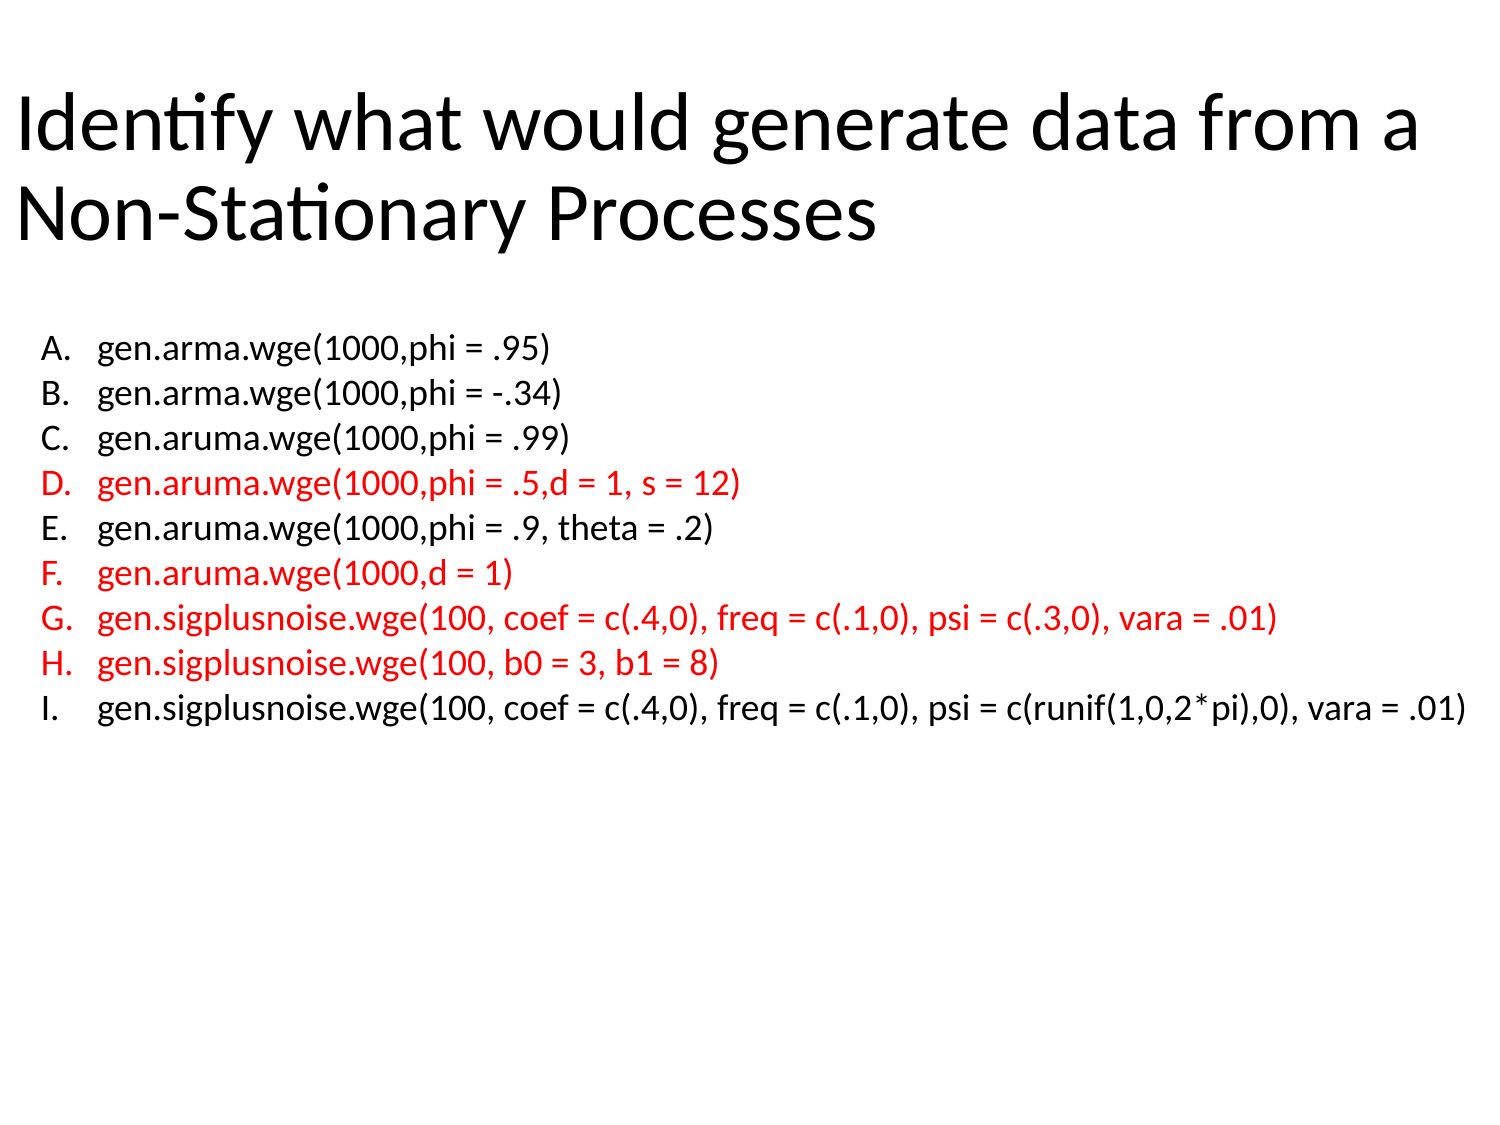

# Identify what would generate data from a Non-Stationary Processes
gen.arma.wge(1000,phi = .95)
gen.arma.wge(1000,phi = -.34)
gen.aruma.wge(1000,phi = .99)
gen.aruma.wge(1000,phi = .5,d = 1, s = 12)
gen.aruma.wge(1000,phi = .9, theta = .2)
gen.aruma.wge(1000,d = 1)
gen.sigplusnoise.wge(100, coef = c(.4,0), freq = c(.1,0), psi = c(.3,0), vara = .01)
gen.sigplusnoise.wge(100, b0 = 3, b1 = 8)
gen.sigplusnoise.wge(100, coef = c(.4,0), freq = c(.1,0), psi = c(runif(1,0,2*pi),0), vara = .01)